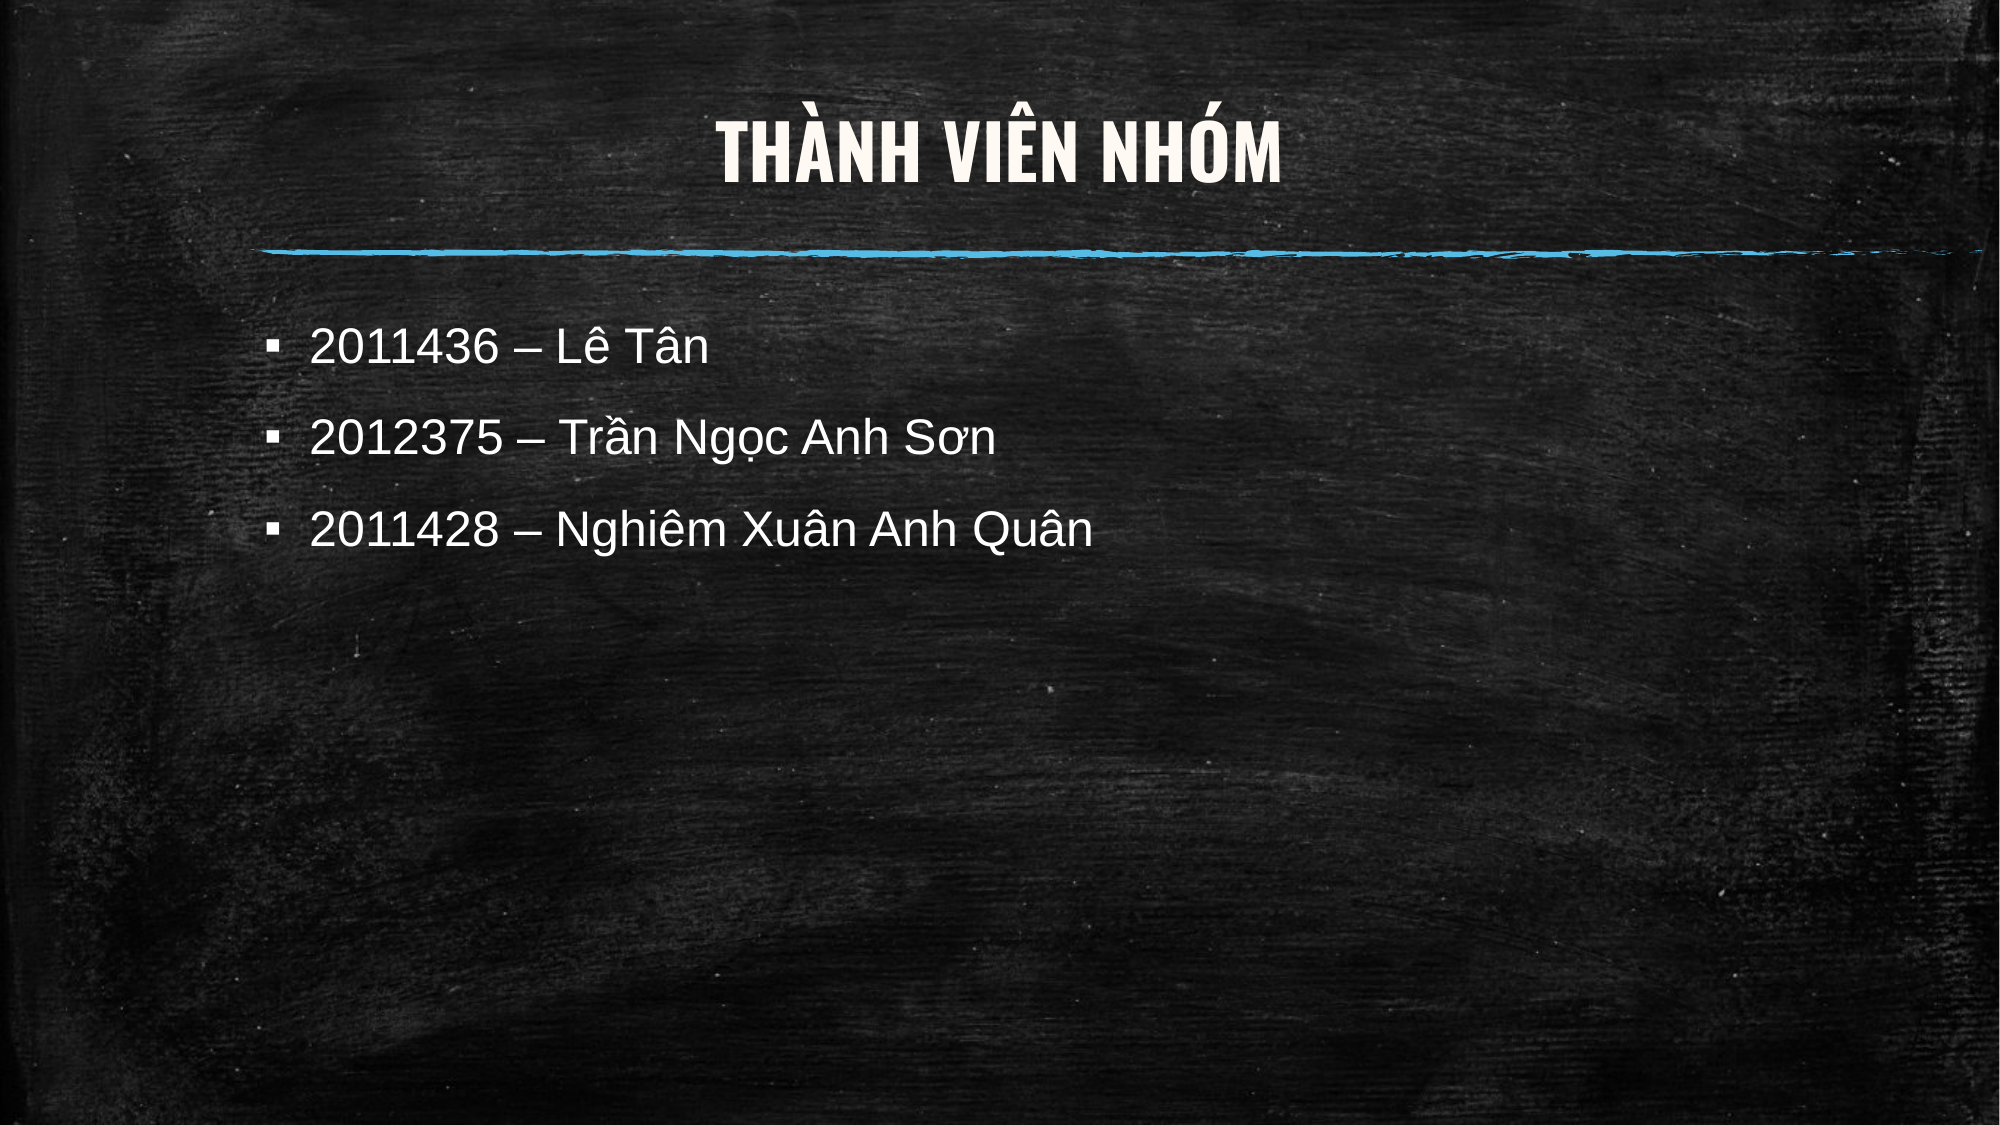

# THÀNH VIÊN NHÓM
2011436 – Lê Tân
2012375 – Trần Ngọc Anh Sơn
2011428 – Nghiêm Xuân Anh Quân